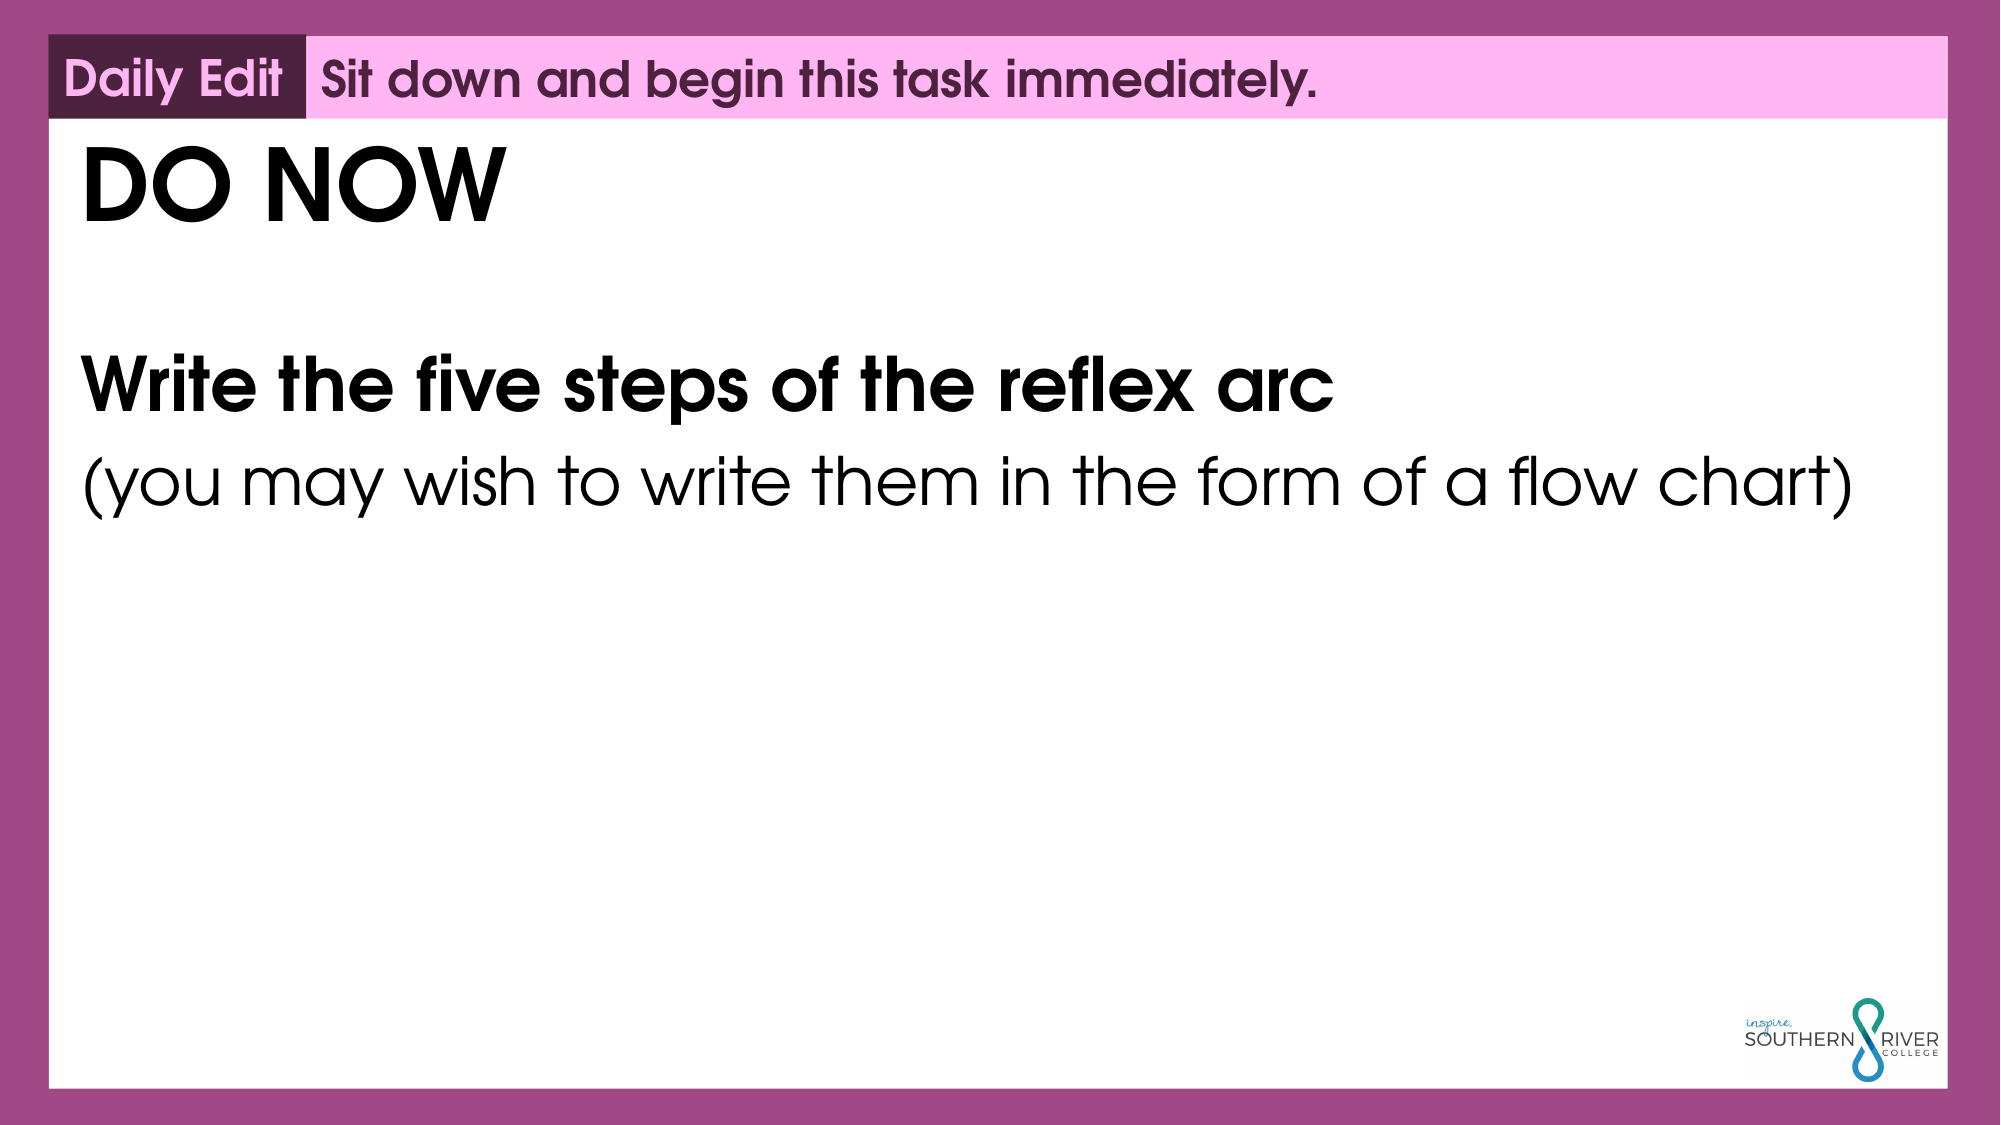

DO NOW
Write the five steps of the reflex arc
(you may wish to write them in the form of a flow chart)